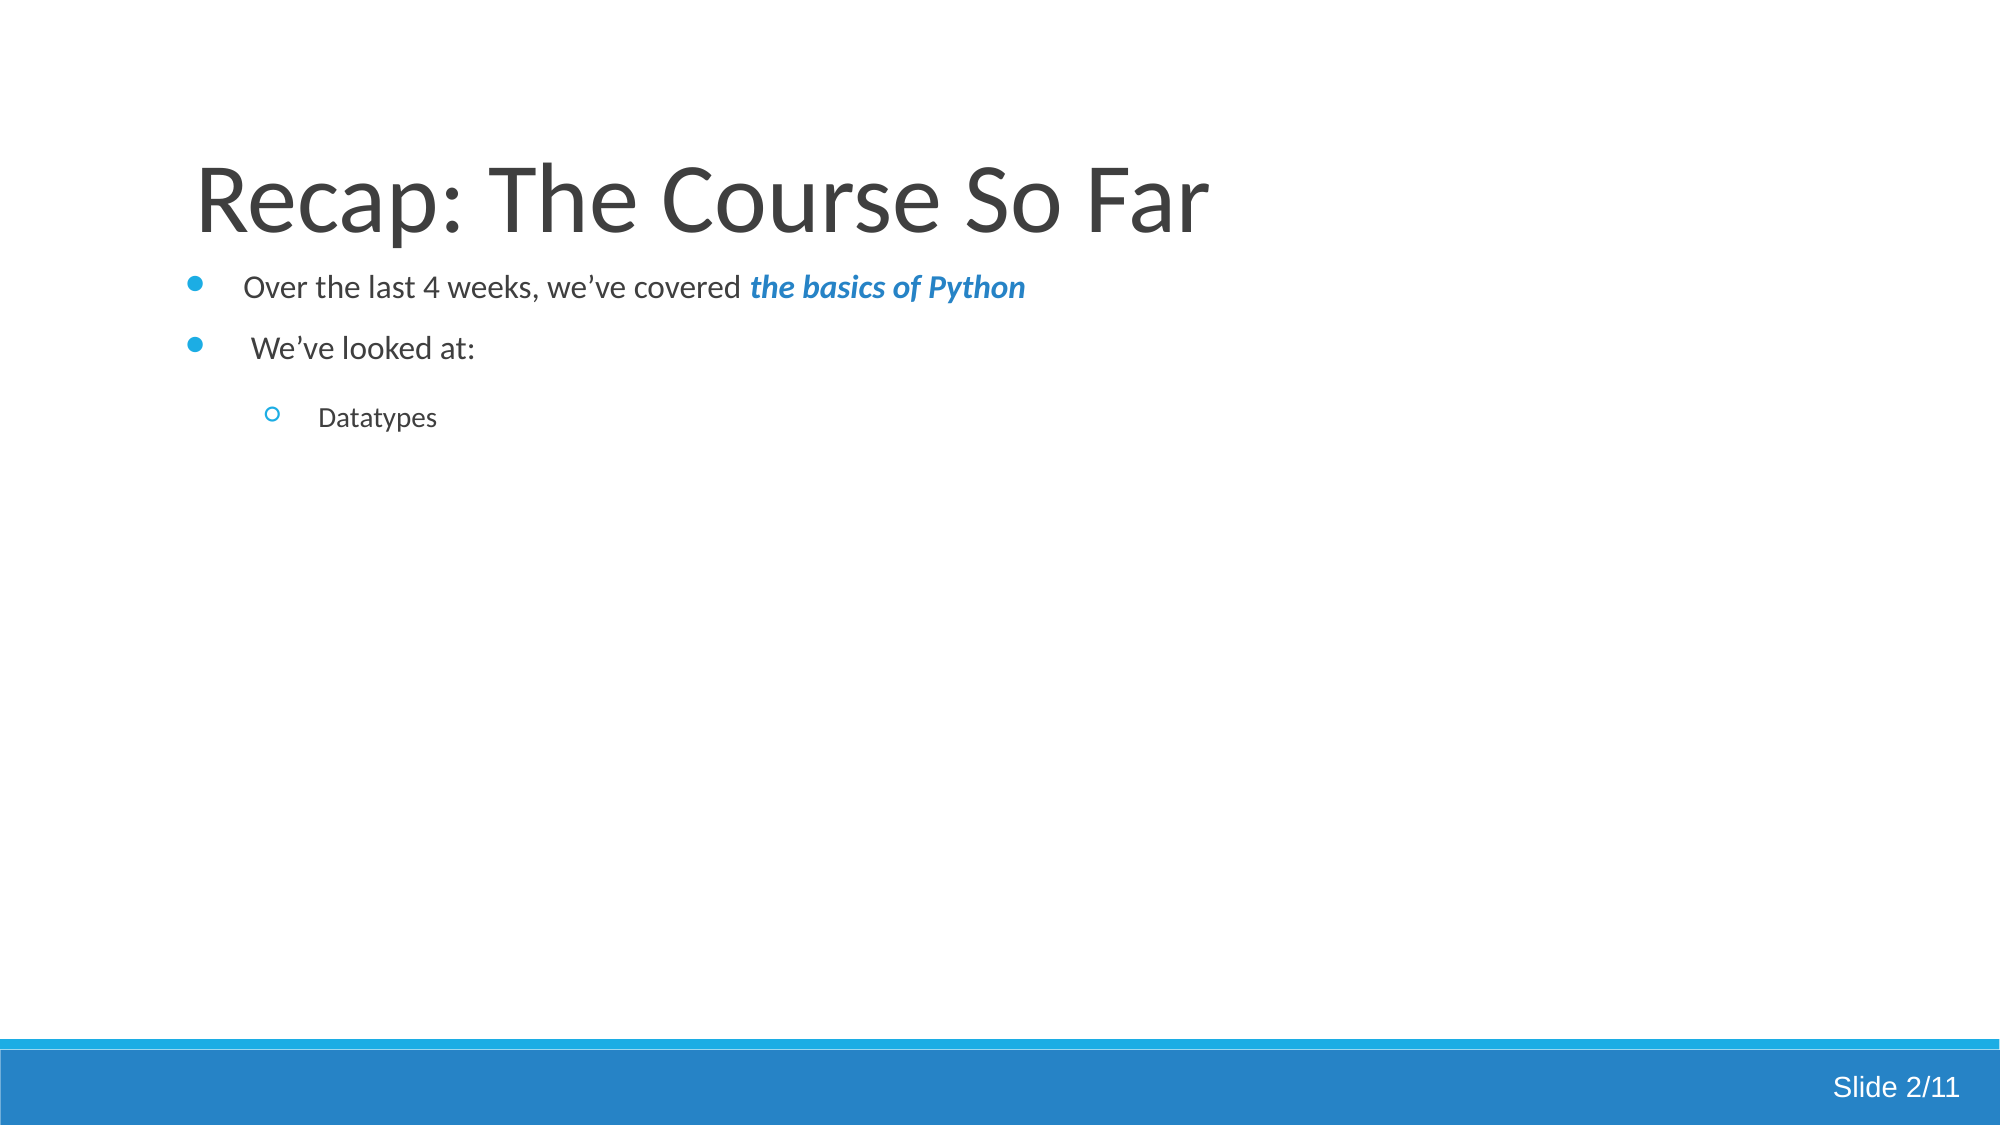

# Recap: The Course So Far

Over the last 4 weeks, we’ve covered the basics of Python
 We’ve looked at:
Datatypes
Slide 2/11